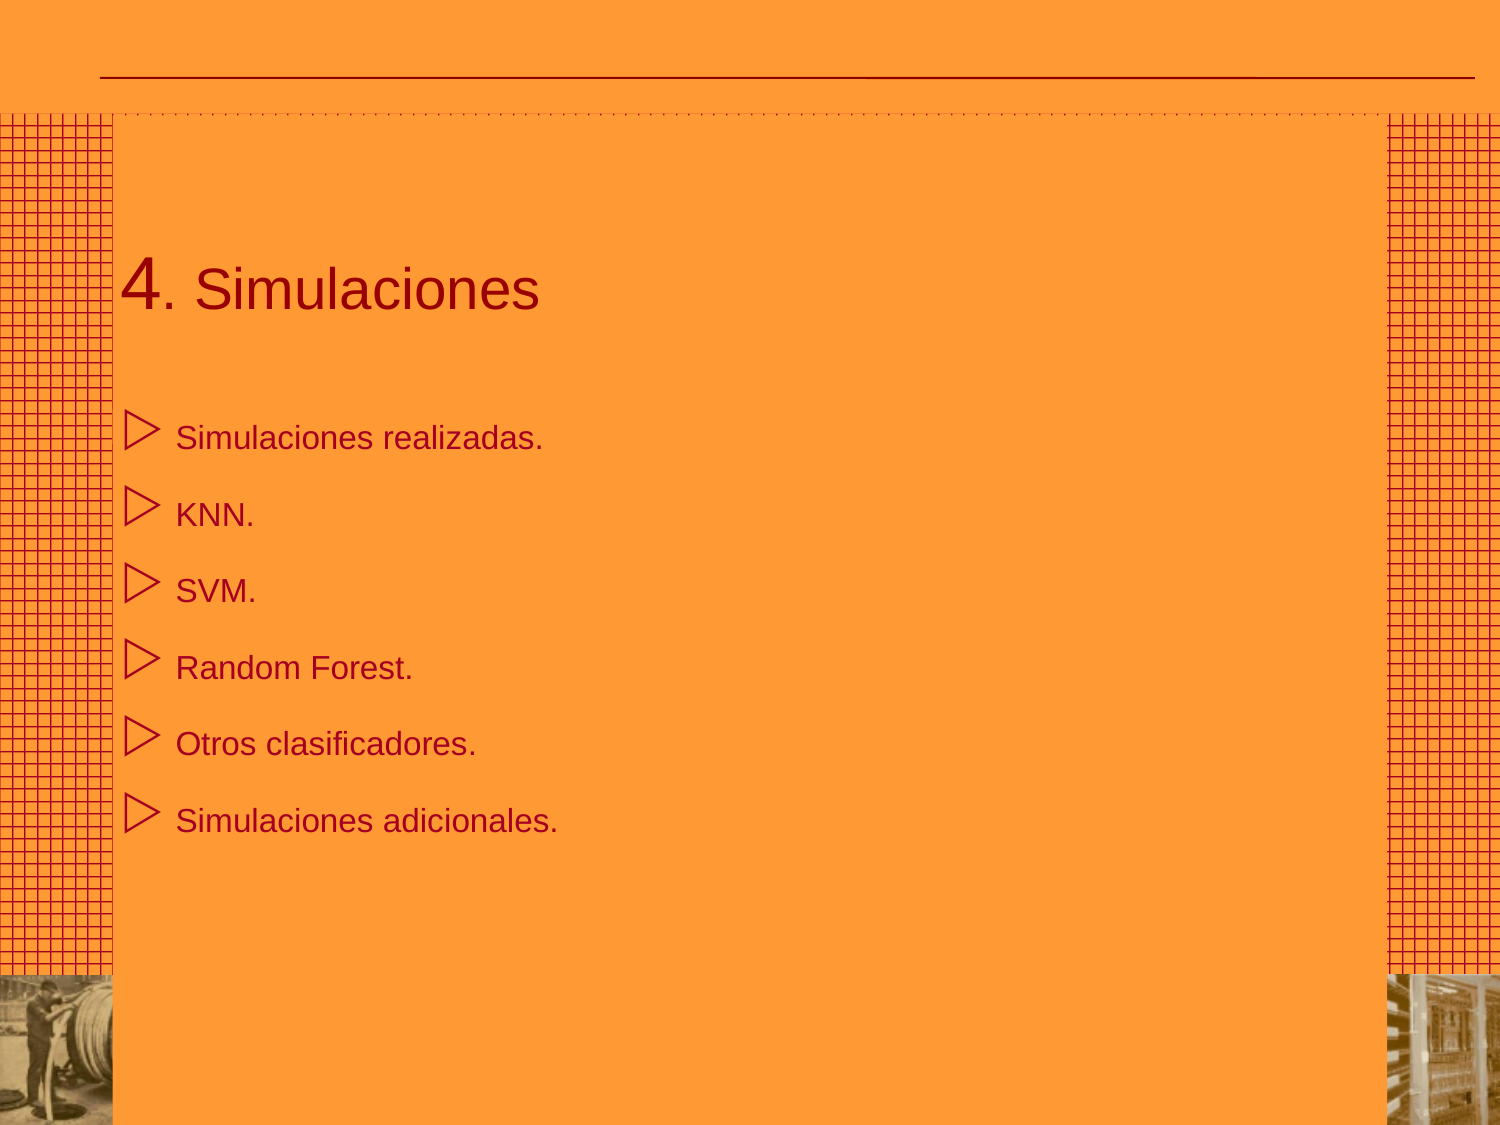

# 4. Simulaciones
 Simulaciones realizadas.

 KNN.

 SVM.

 Random Forest.

 Otros clasificadores.

 Simulaciones adicionales.